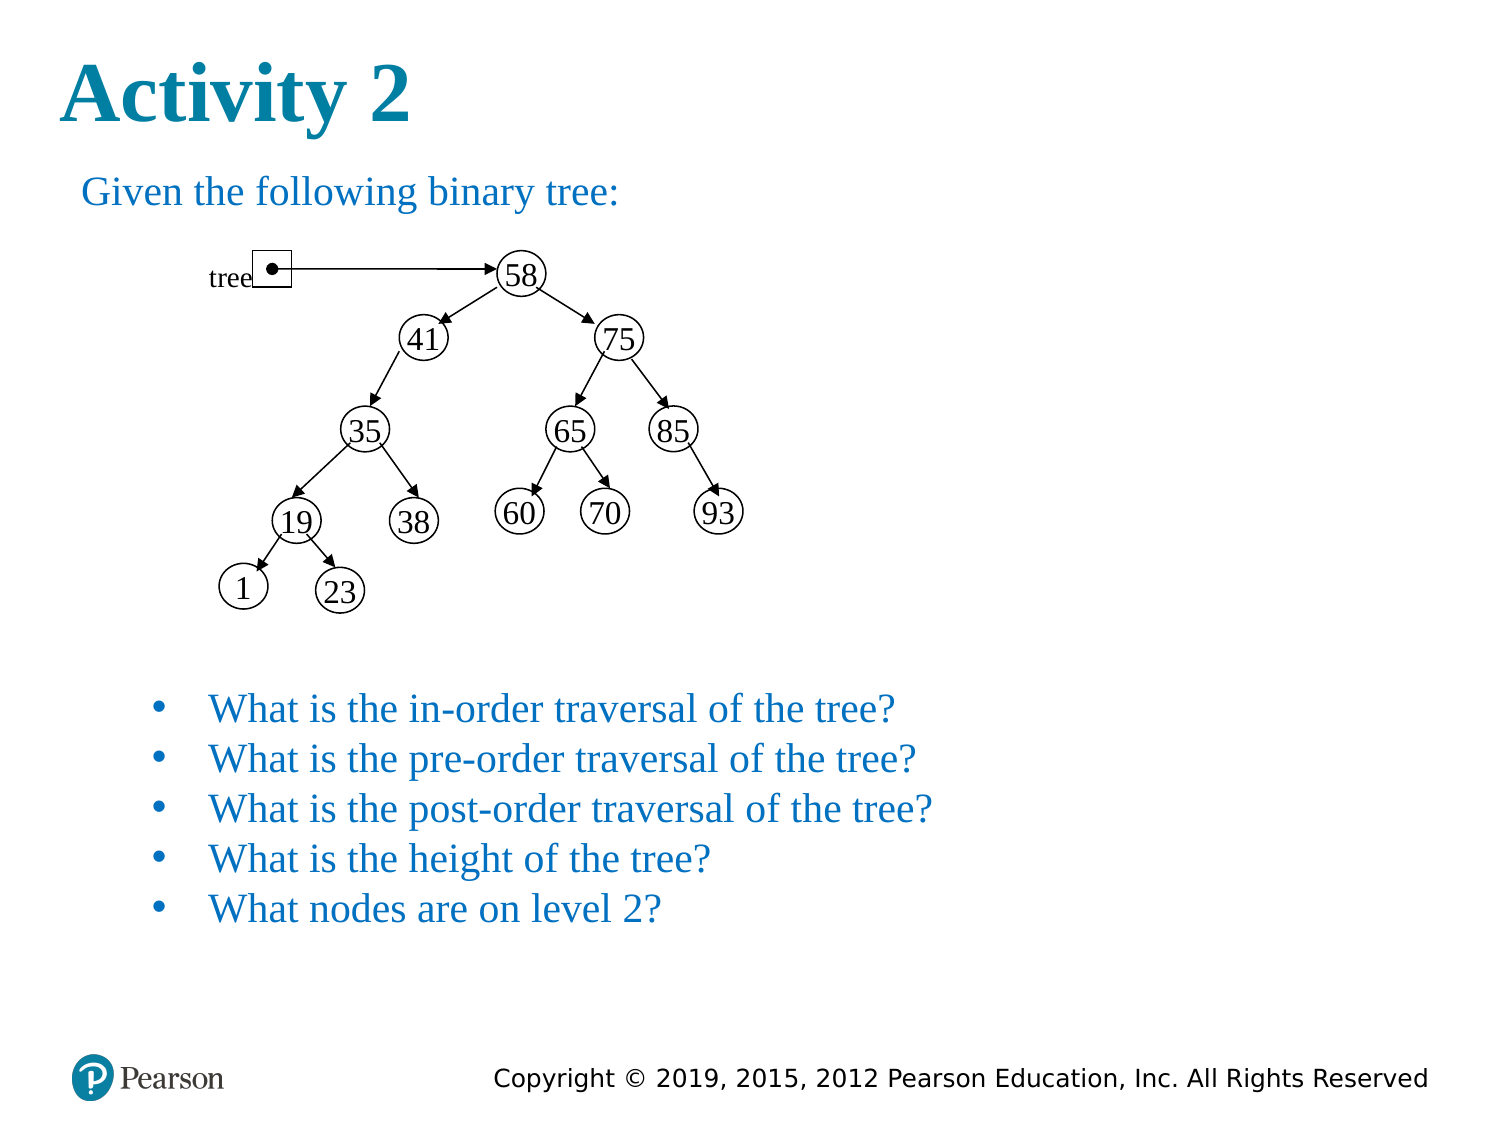

Activity 2
Given the following binary tree:
tree

58

41
75

85
35
65

60
70
93
19
38

1
23
What is the in-order traversal of the tree?
What is the pre-order traversal of the tree?
What is the post-order traversal of the tree?
What is the height of the tree?
What nodes are on level 2?